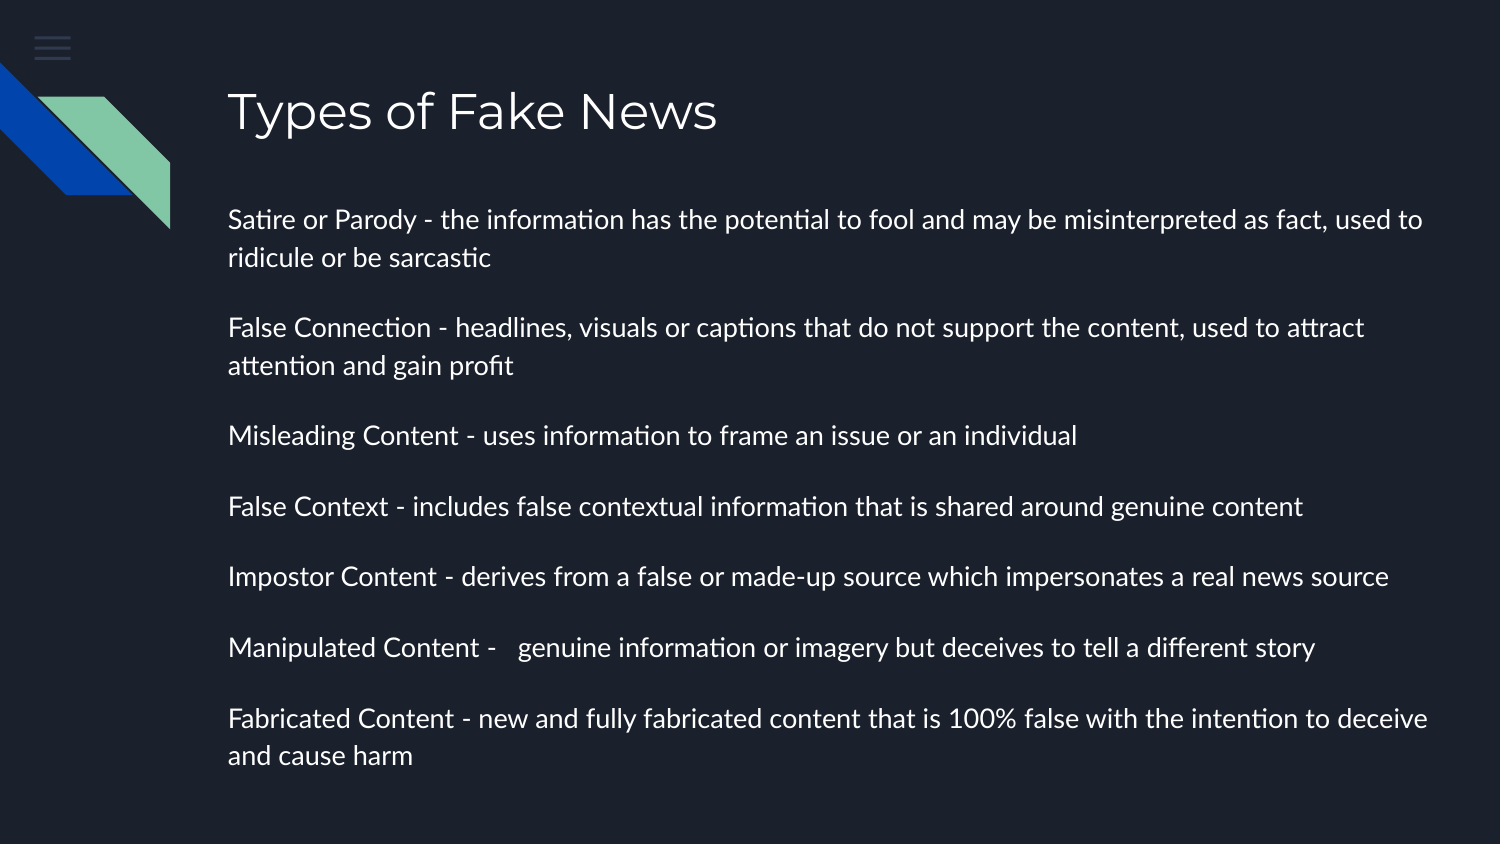

# Types of Fake News
Satire or Parody - the information has the potential to fool and may be misinterpreted as fact, used to ridicule or be sarcastic
False Connection - headlines, visuals or captions that do not support the content, used to attract attention and gain profit
Misleading Content - uses information to frame an issue or an individual
False Context - includes false contextual information that is shared around genuine content
Impostor Content - derives from a false or made-up source which impersonates a real news source
Manipulated Content -   genuine information or imagery but deceives to tell a different story
Fabricated Content - new and fully fabricated content that is 100% false with the intention to deceive and cause harm